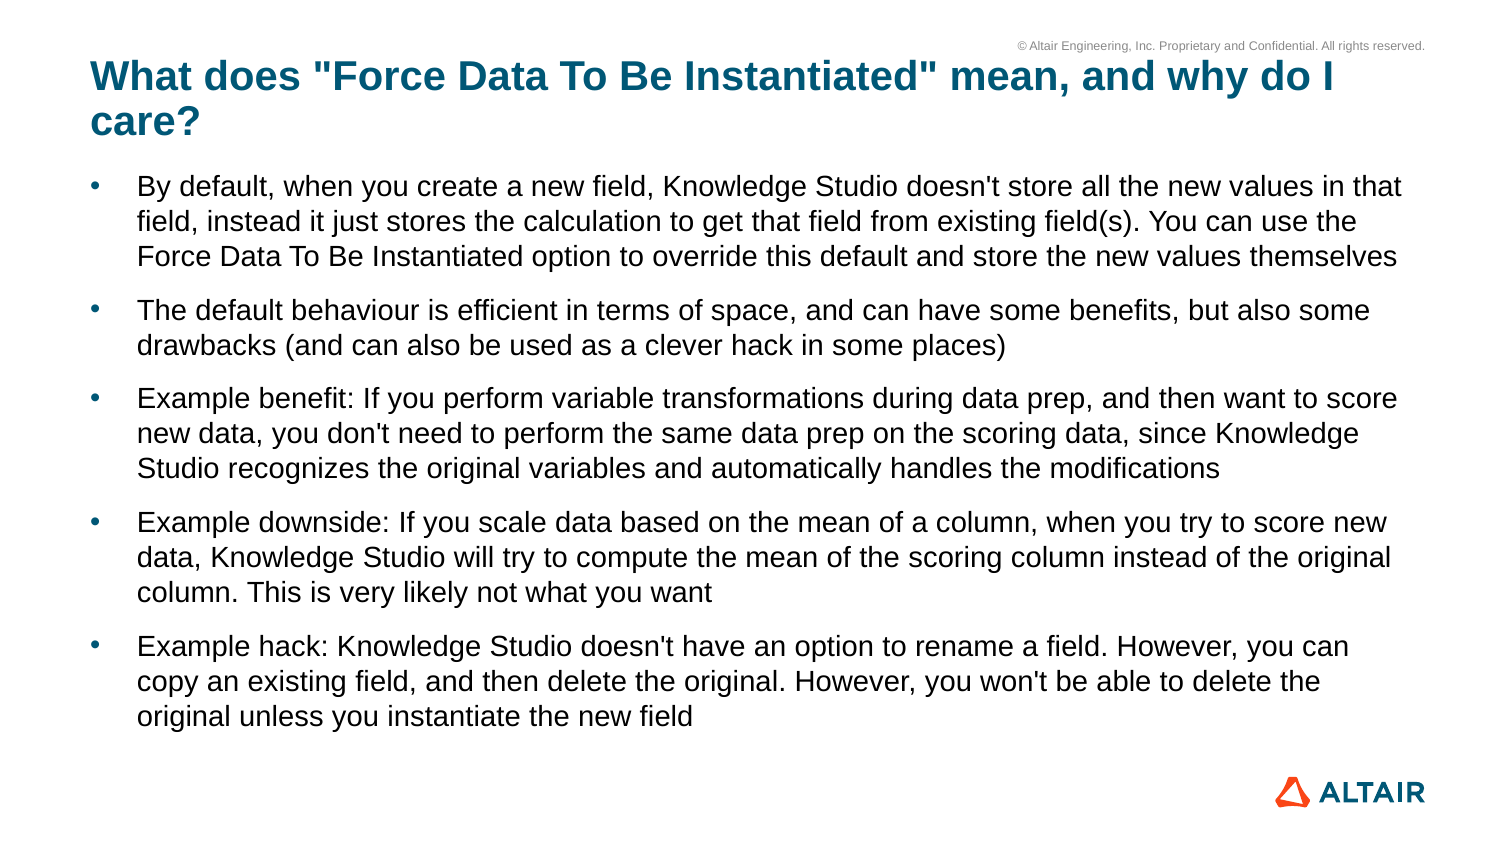

# What does "Force Data To Be Instantiated" mean, and why do I care?

By default, when you create a new field, Knowledge Studio doesn't store all the new values in that field, instead it just stores the calculation to get that field from existing field(s). You can use the Force Data To Be Instantiated option to override this default and store the new values themselves
The default behaviour is efficient in terms of space, and can have some benefits, but also some drawbacks (and can also be used as a clever hack in some places)
Example benefit: If you perform variable transformations during data prep, and then want to score new data, you don't need to perform the same data prep on the scoring data, since Knowledge Studio recognizes the original variables and automatically handles the modifications
Example downside: If you scale data based on the mean of a column, when you try to score new data, Knowledge Studio will try to compute the mean of the scoring column instead of the original column. This is very likely not what you want
Example hack: Knowledge Studio doesn't have an option to rename a field. However, you can copy an existing field, and then delete the original. However, you won't be able to delete the original unless you instantiate the new field